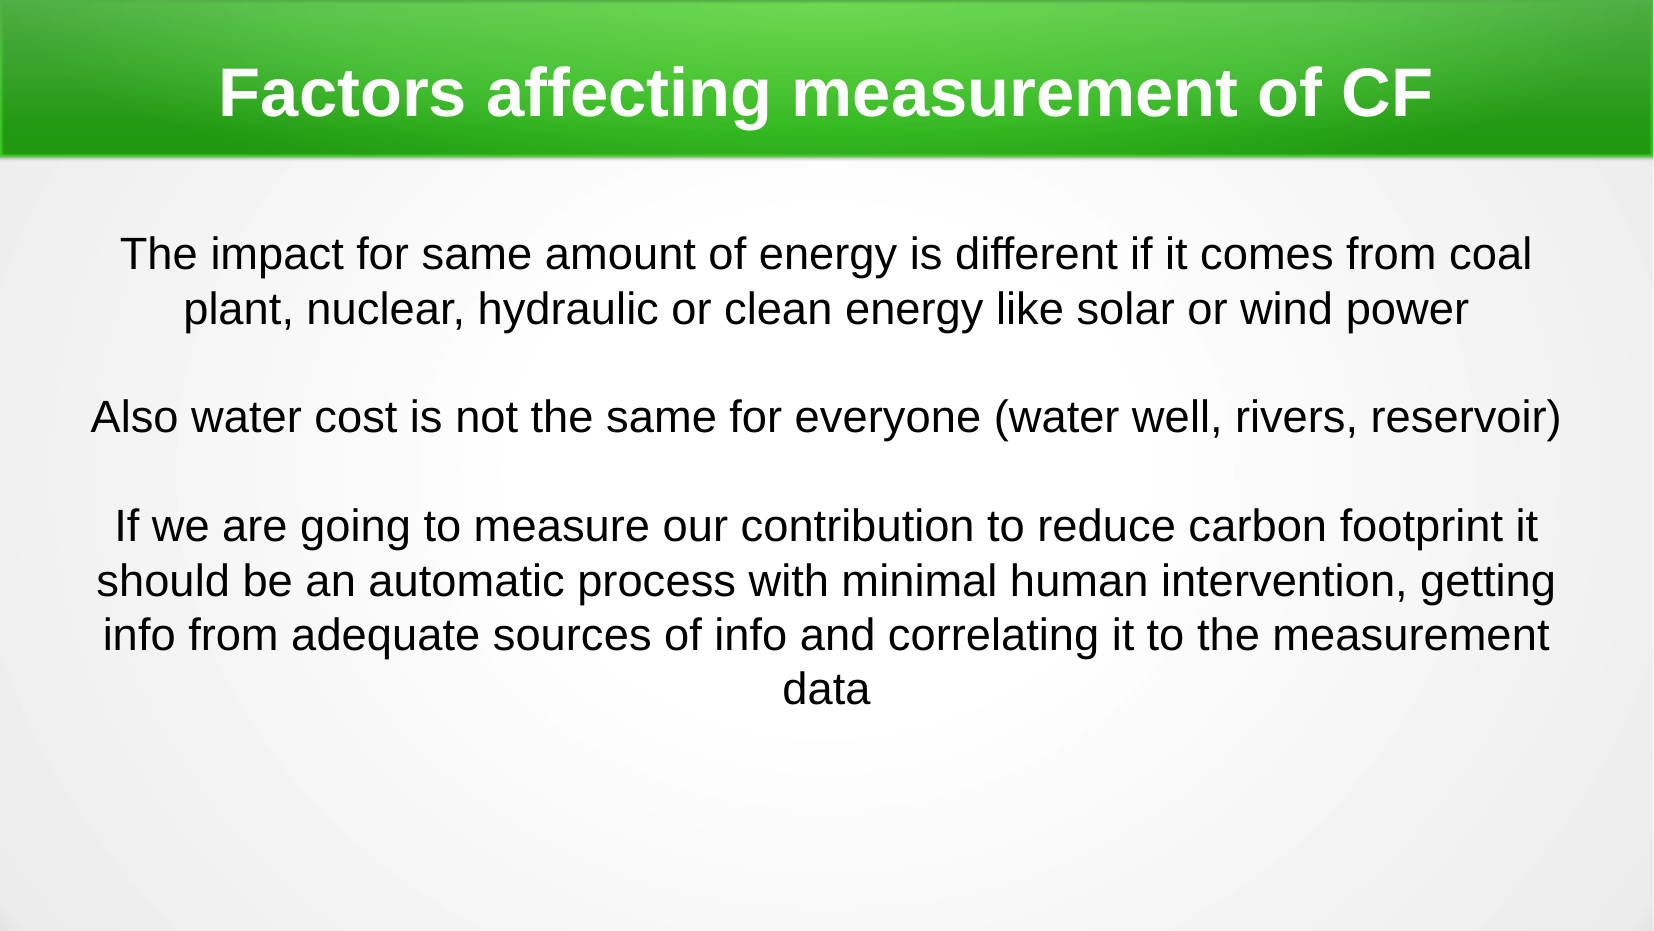

Factors affecting measurement of CF
The impact for same amount of energy is different if it comes from coal plant, nuclear, hydraulic or clean energy like solar or wind power

Also water cost is not the same for everyone (water well, rivers, reservoir)

If we are going to measure our contribution to reduce carbon footprint it should be an automatic process with minimal human intervention, getting info from adequate sources of info and correlating it to the measurement data